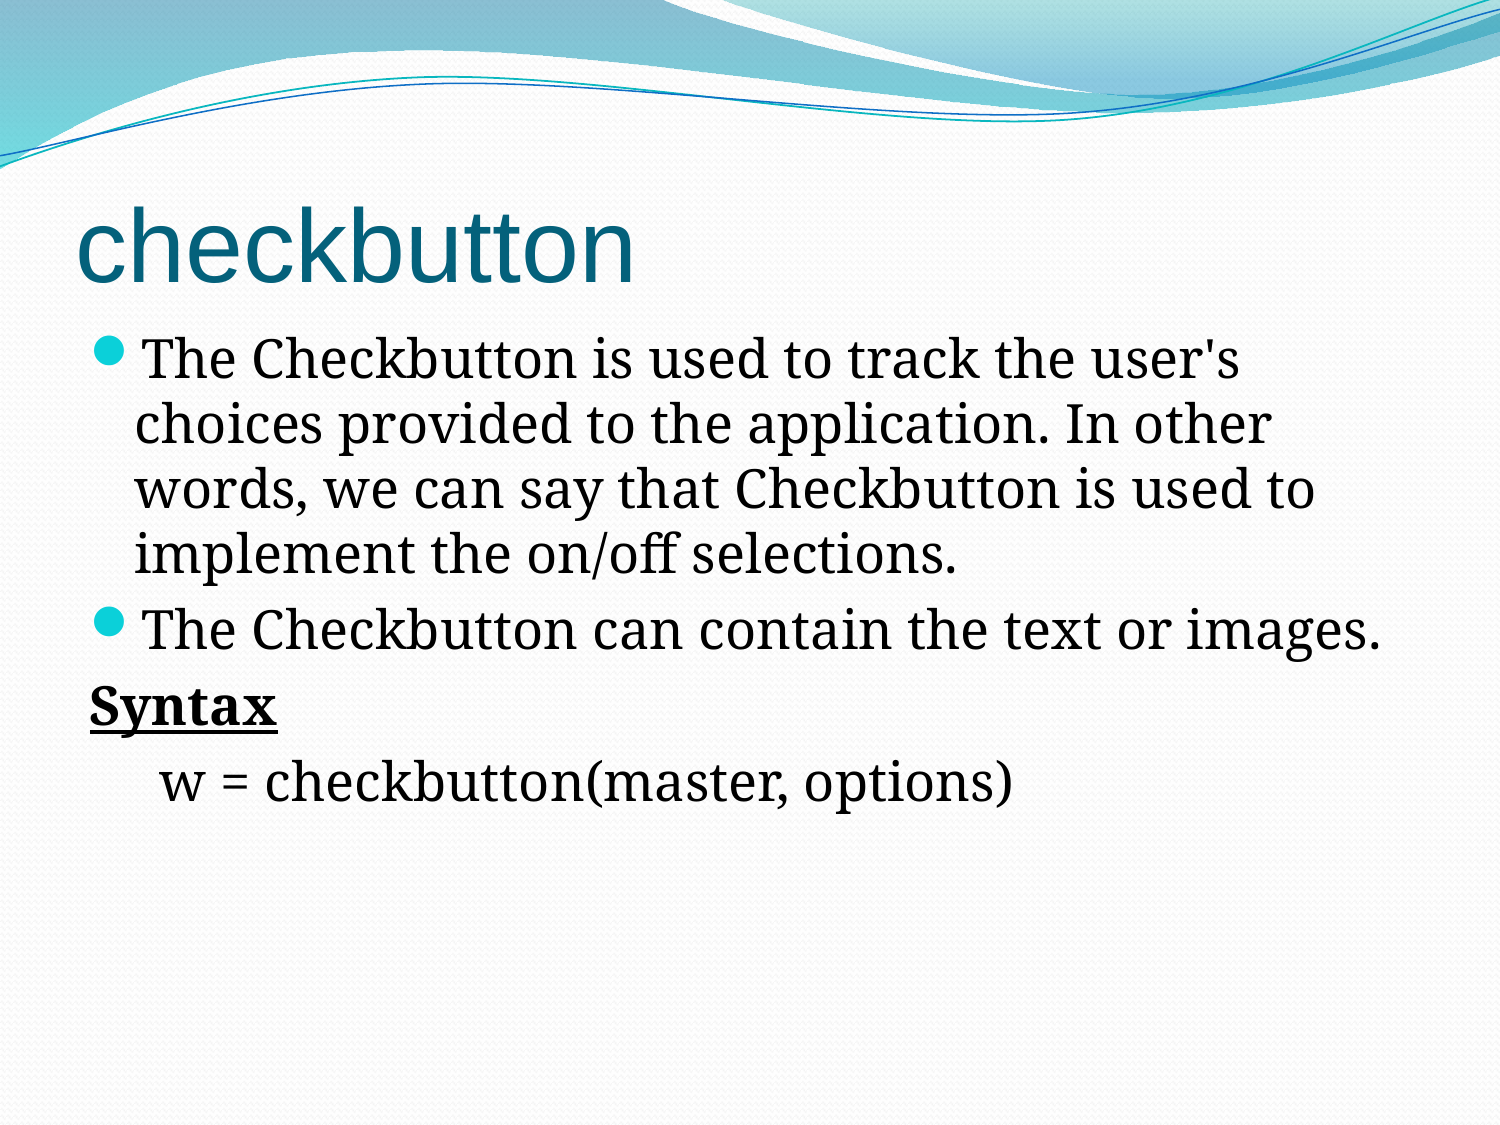

# checkbutton
The Checkbutton is used to track the user's choices provided to the application. In other words, we can say that Checkbutton is used to implement the on/off selections.
The Checkbutton can contain the text or images.
Syntax
     w = checkbutton(master, options)